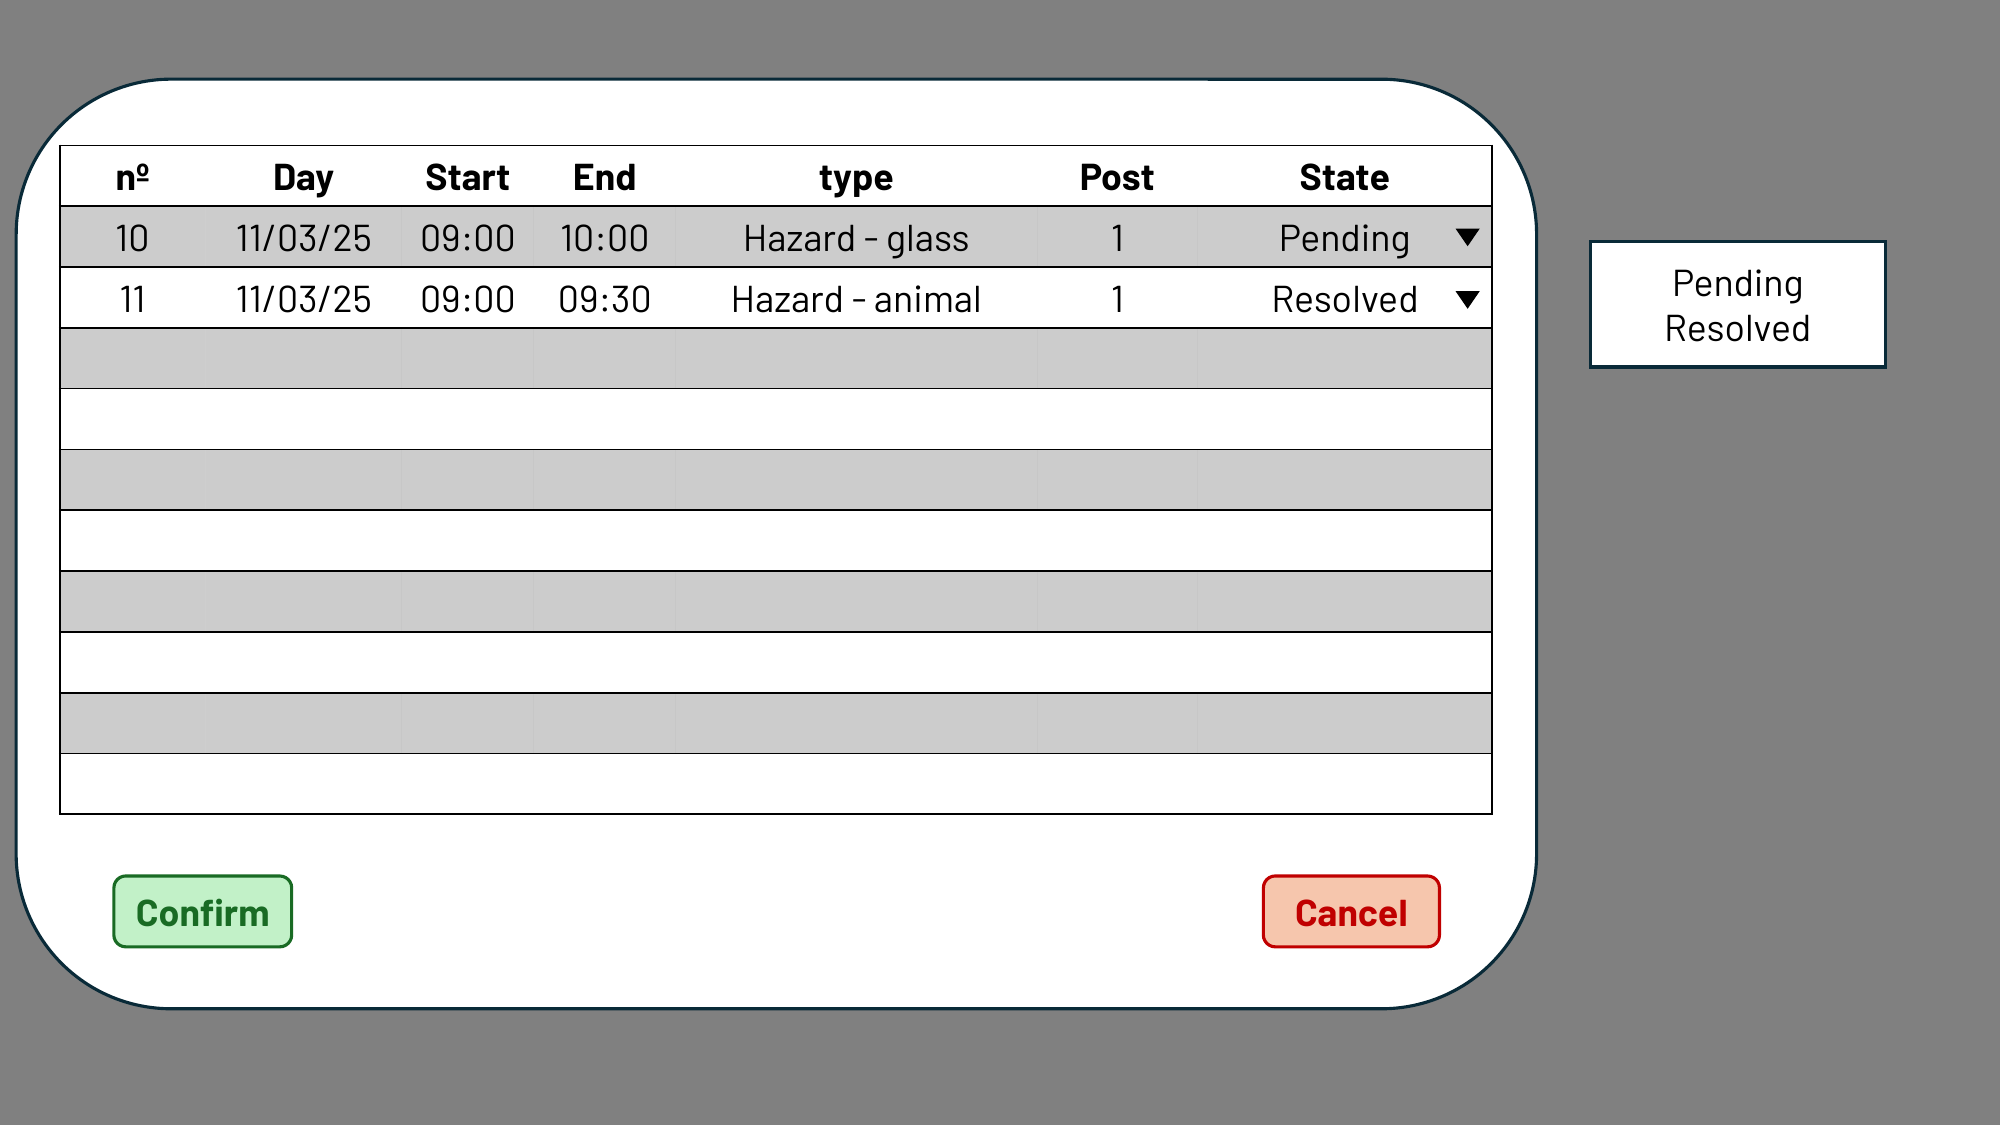

| nº | Day | Start | End | type | Post | State |
| --- | --- | --- | --- | --- | --- | --- |
| 10 | 11/03/25 | 09:00 | 10:00 | Hazard - glass | 1 | Pending |
| 11 | 11/03/25 | 09:00 | 09:30 | Hazard - animal | 1 | Resolved |
|  |  |  |  |  |  |  |
|  |  |  |  |  |  |  |
|  |  |  |  |  |  |  |
|  |  |  |  |  |  |  |
|  |  |  |  |  |  |  |
|  |  |  |  |  |  |  |
|  |  |  |  |  |  |  |
|  |  |  |  |  |  |  |

Pending
Resolved

Cancel
Confirm